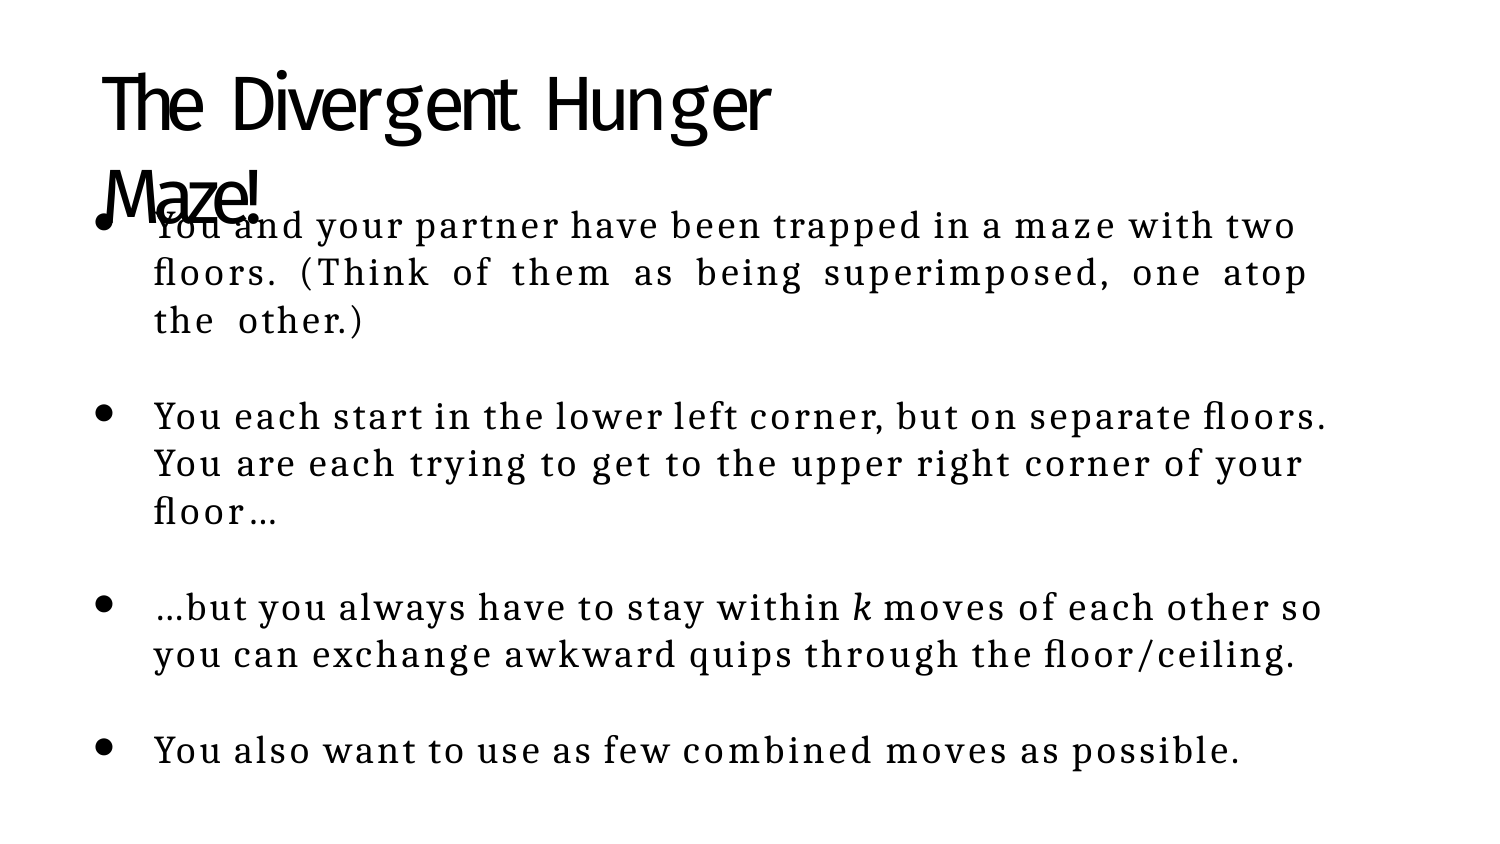

# The Divergent Hunger Maze!
You and your partner have been trapped in a maze with two  ﬂoors. (Think of them as being superimposed, one atop the  other.)

You each start in the lower left corner, but on separate ﬂoors.  You are each trying to get to the upper right corner of your  ﬂoor…

…but you always have to stay within k moves of each other so  you can exchange awkward quips through the ﬂoor/ceiling.

You also want to use as few combined moves as possible.